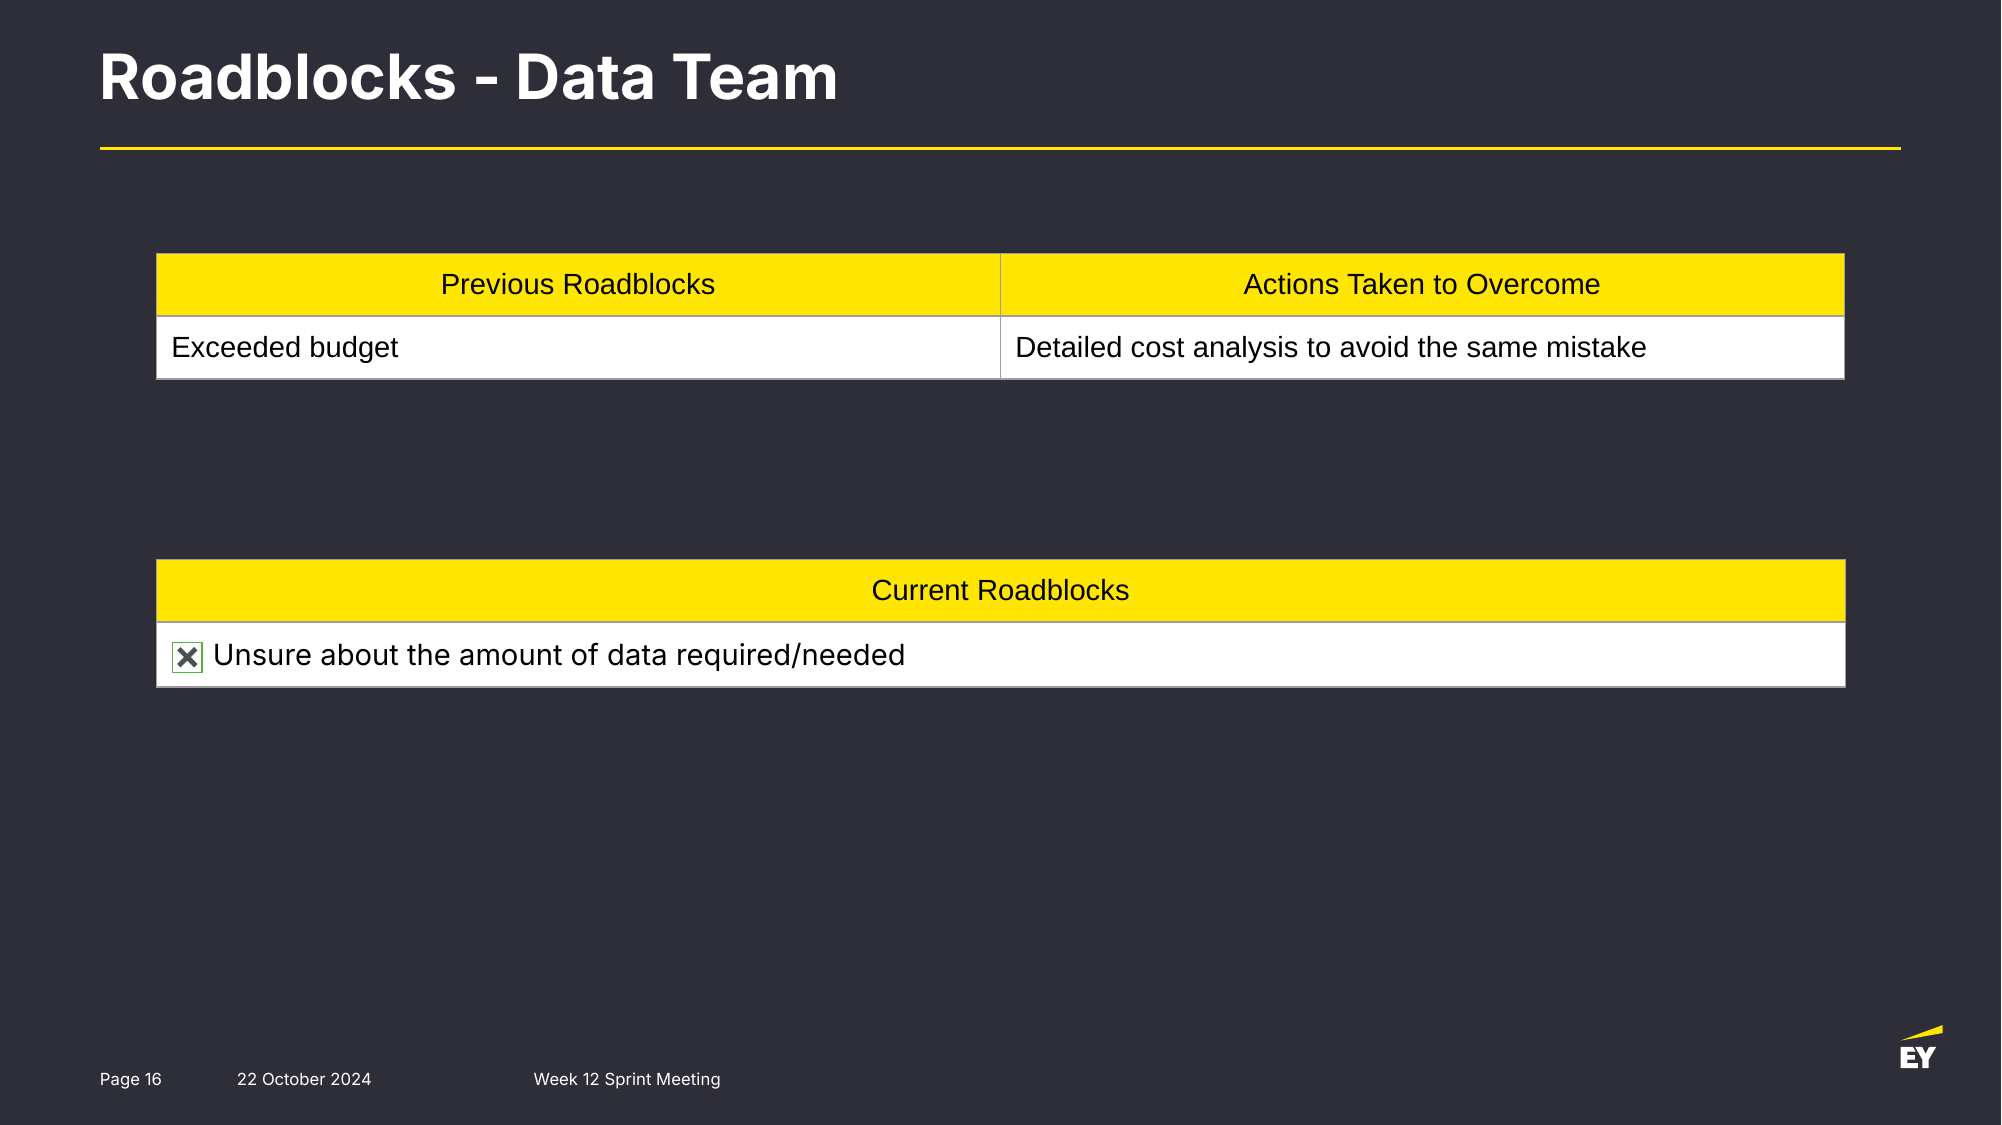

# Roadblocks - Data Team

| Previous Roadblocks | Actions Taken to Overcome |
| --- | --- |
| Exceeded budget | Detailed cost analysis to avoid the same mistake |
| Current Roadblocks |  |
| --- | --- |
| Unsure about the amount of data required/needed |  |